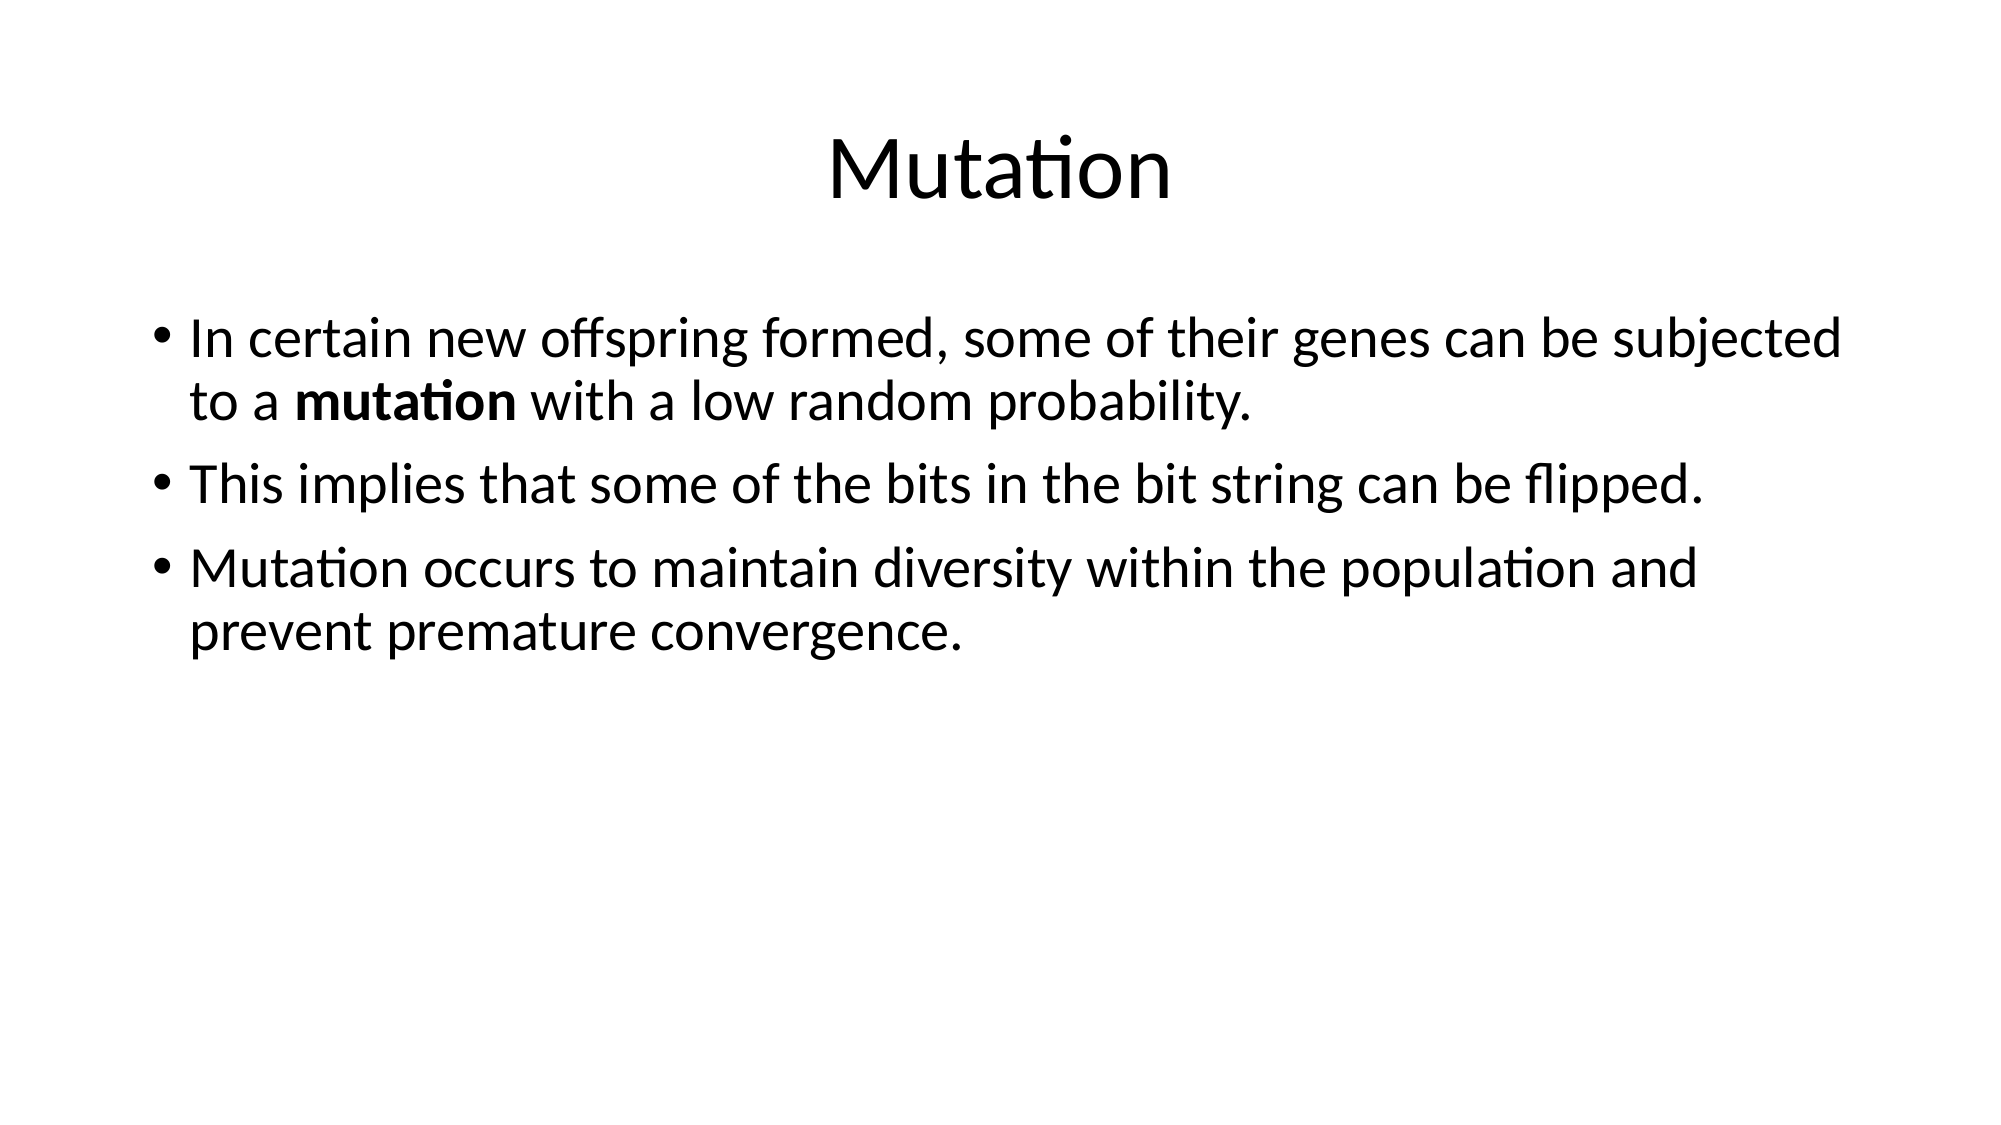

# Mutation
In certain new offspring formed, some of their genes can be subjected to a mutation with a low random probability.
This implies that some of the bits in the bit string can be flipped.
Mutation occurs to maintain diversity within the population and prevent premature convergence.